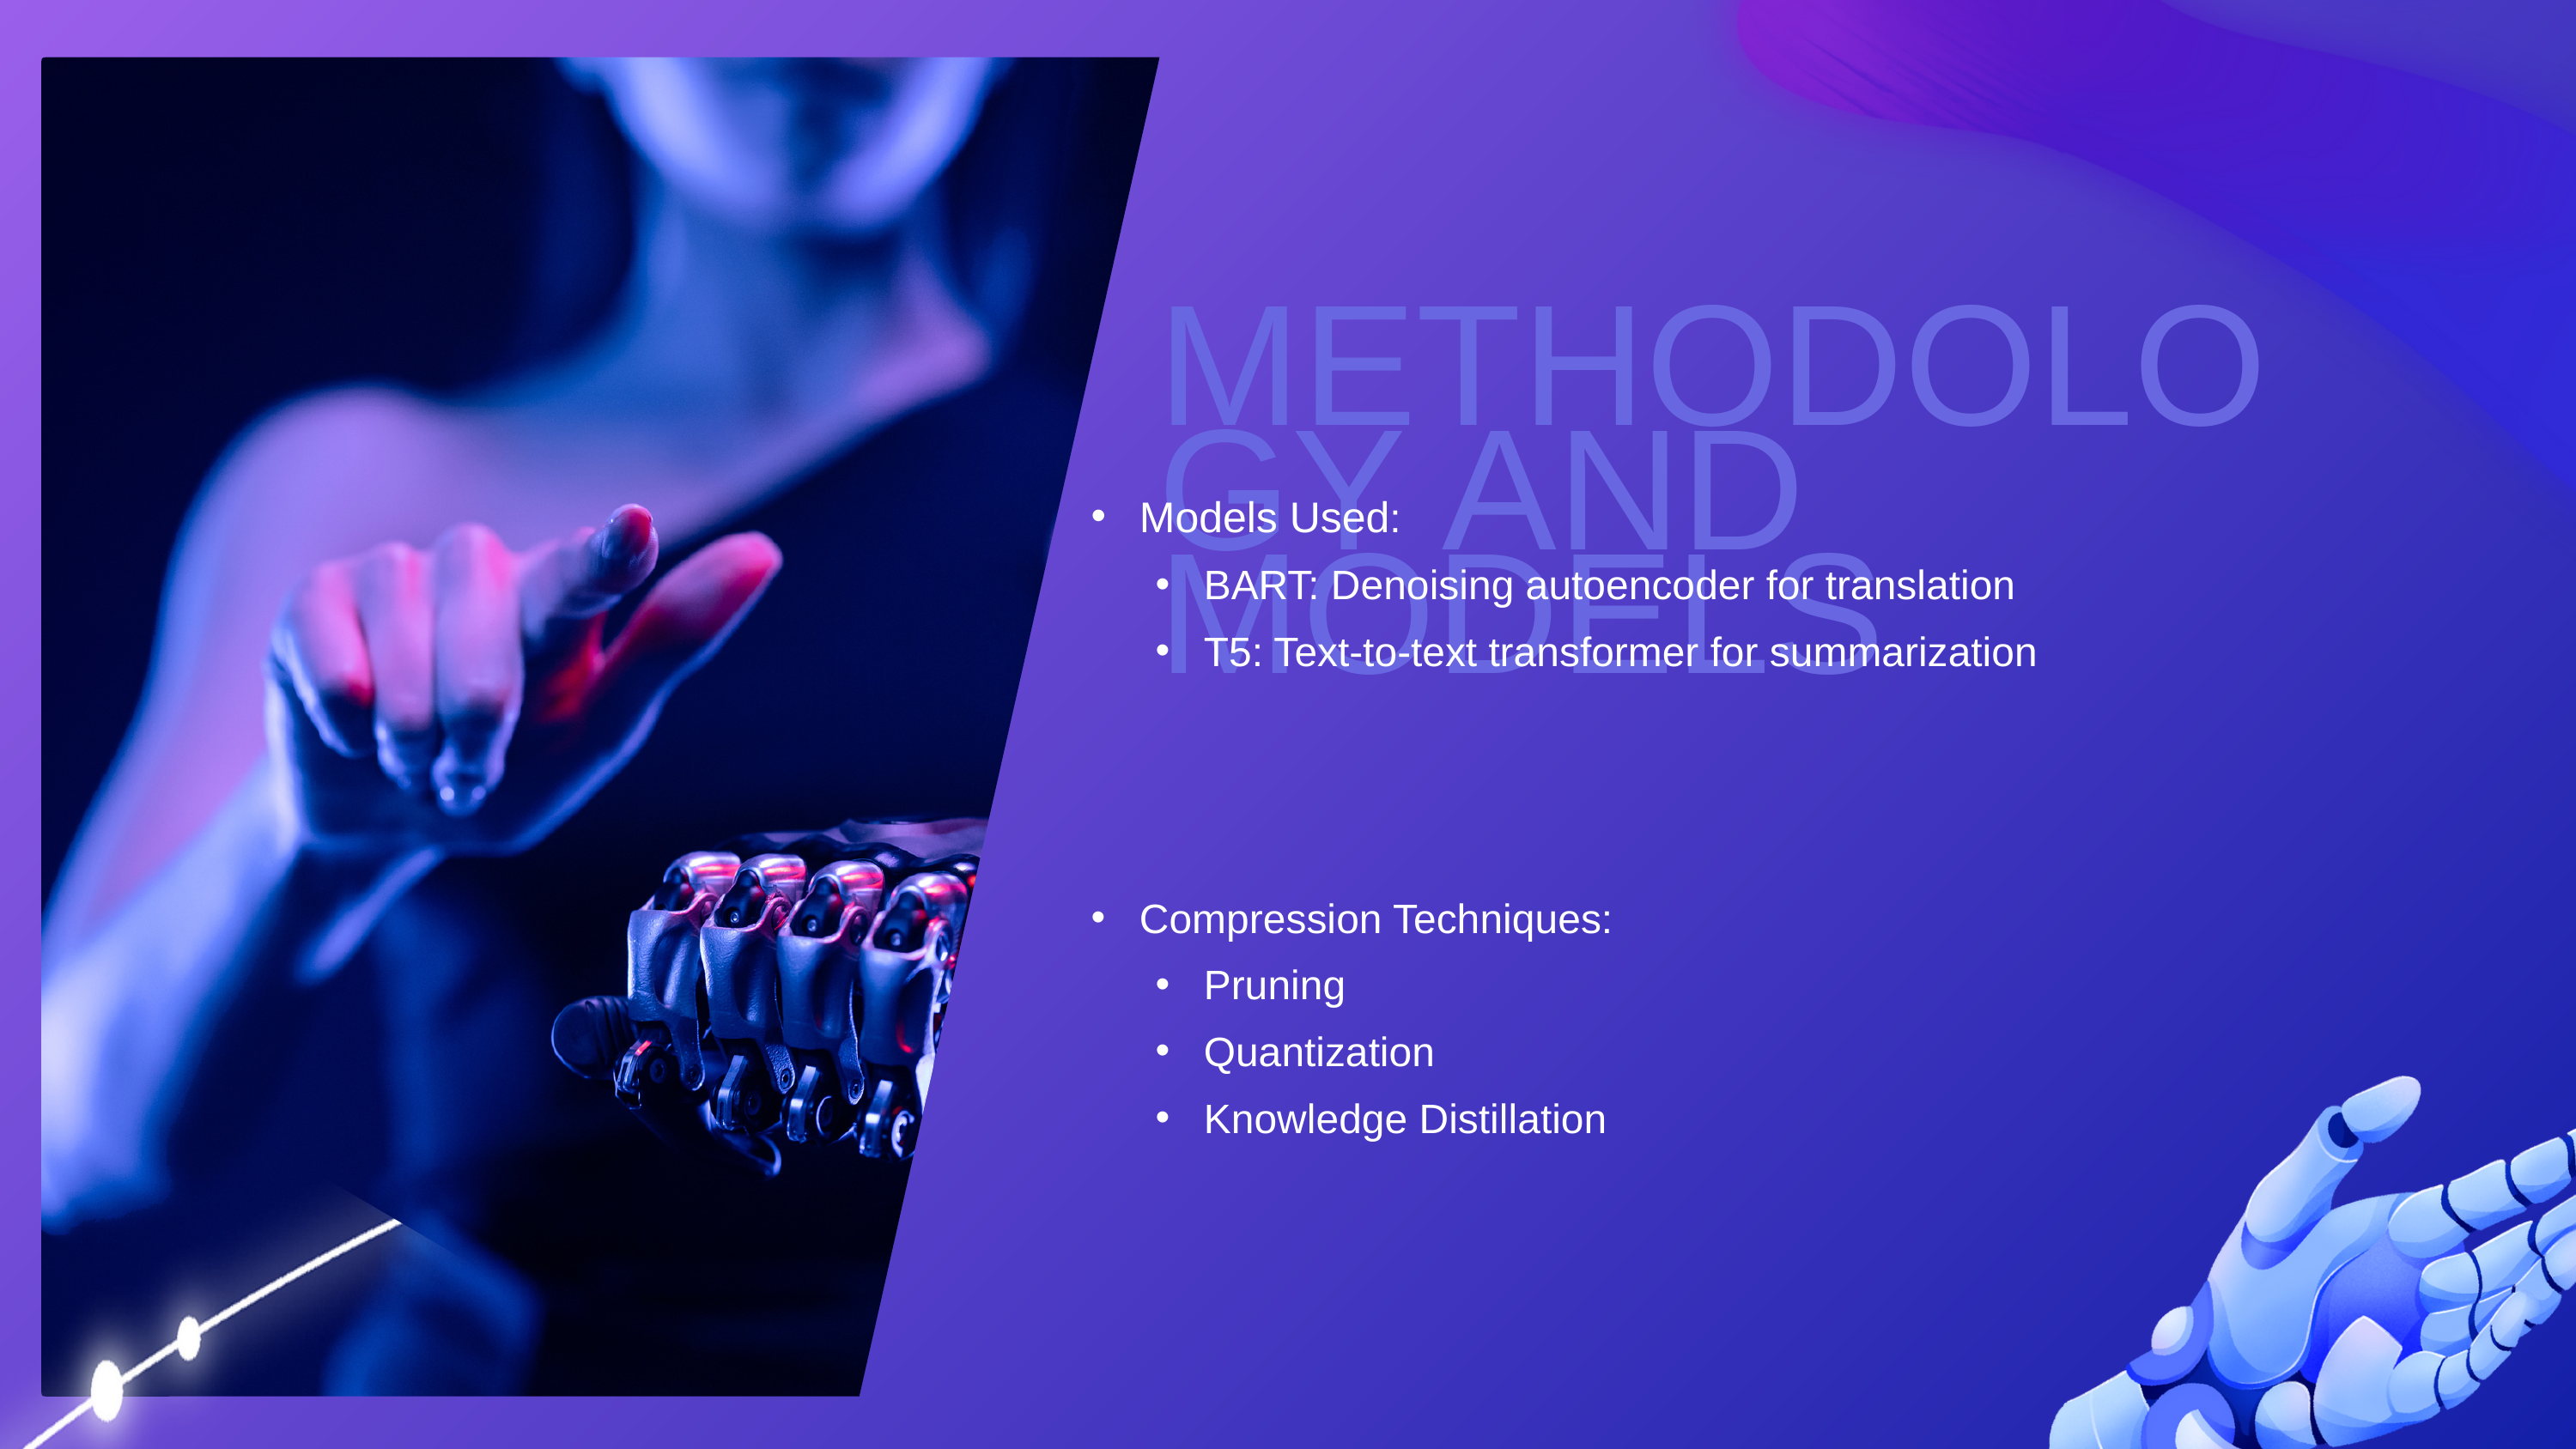

METHODOLOGY AND MODELS
Models Used:
BART: Denoising autoencoder for translation
T5: Text-to-text transformer for summarization

Compression Techniques:
Pruning
Quantization
Knowledge Distillation